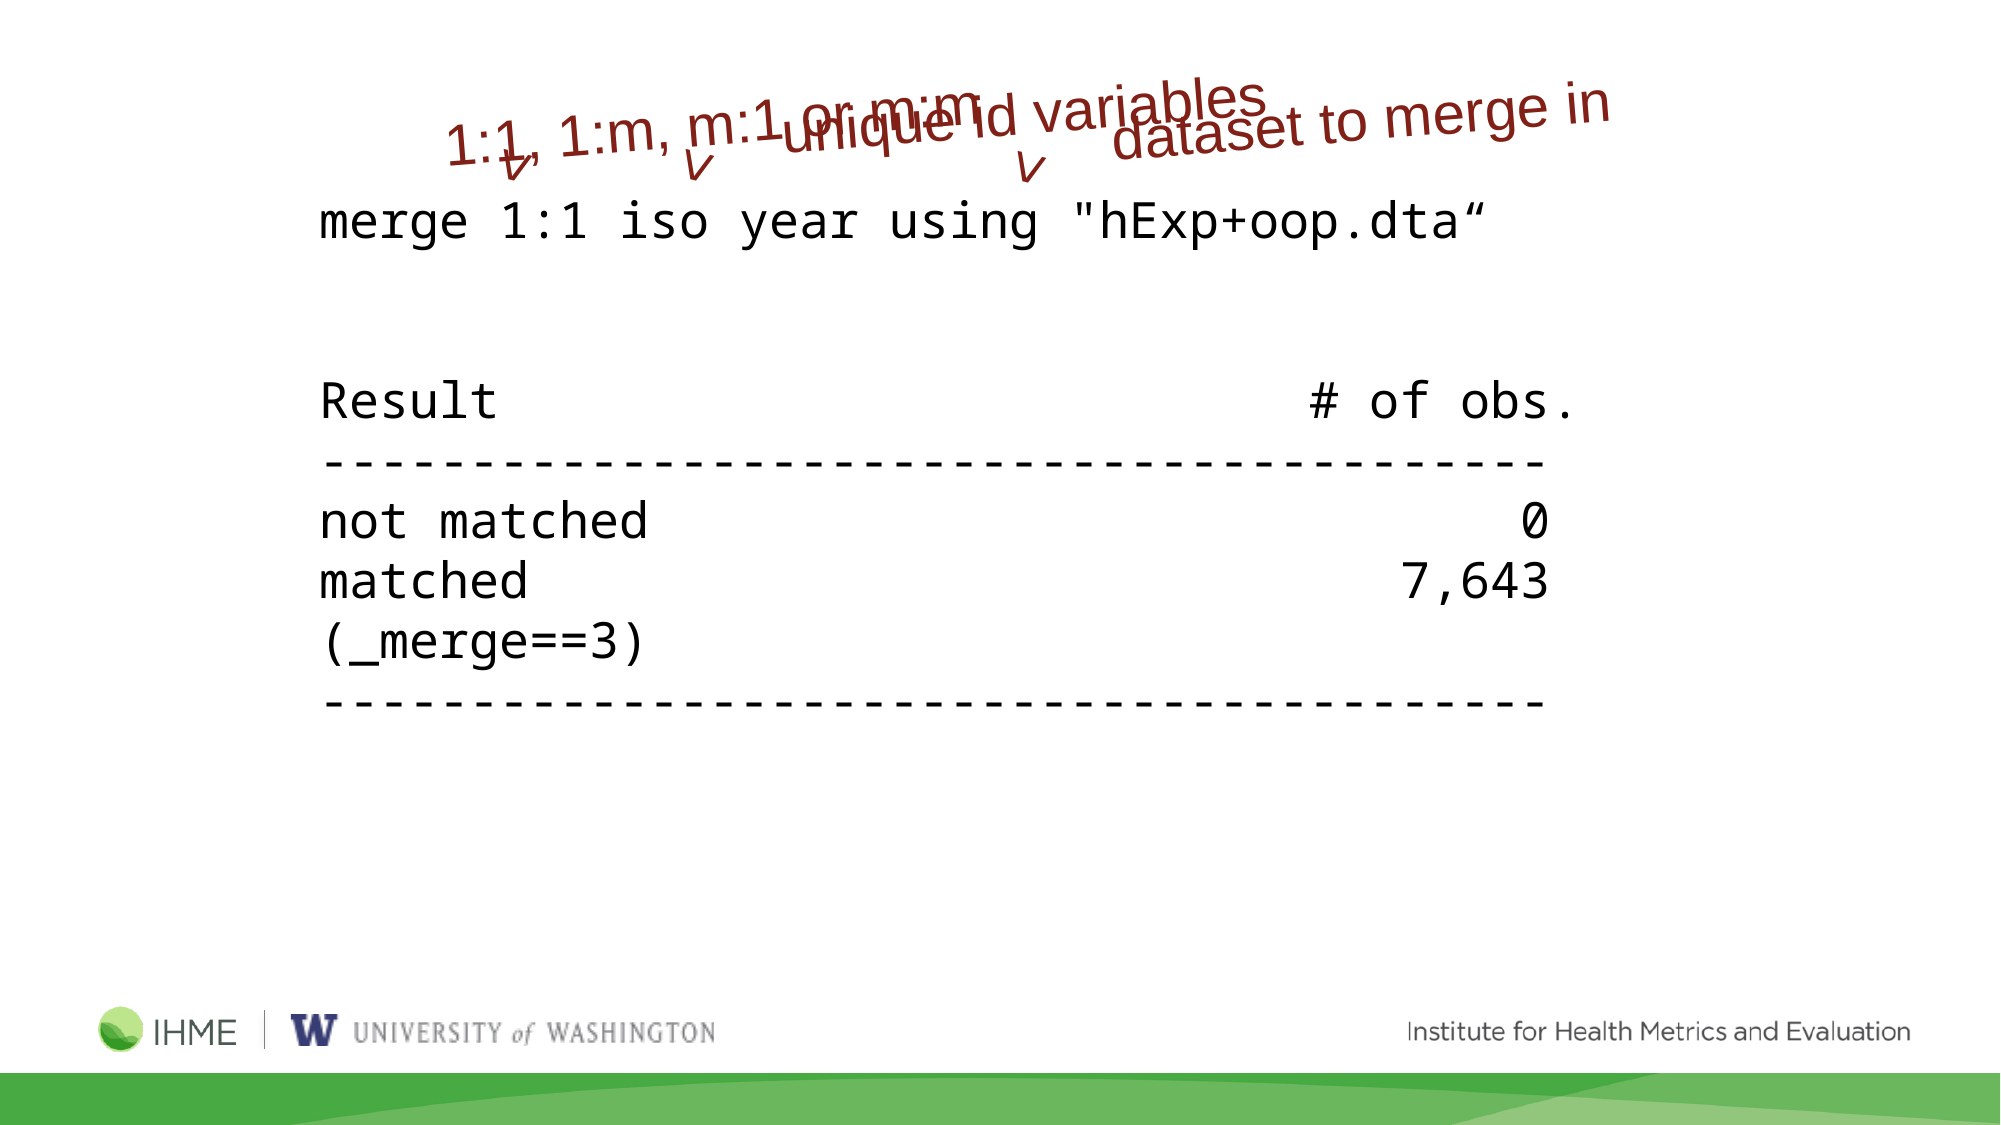

unique id variables
dataset to merge in
1:1, 1:m, m:1 or m:m
>
>
>
merge 1:1 iso year using "hExp+oop.dta“

Result                           # of obs.
-----------------------------------------
not matched                             0
matched                             7,643  (_merge==3)
-----------------------------------------